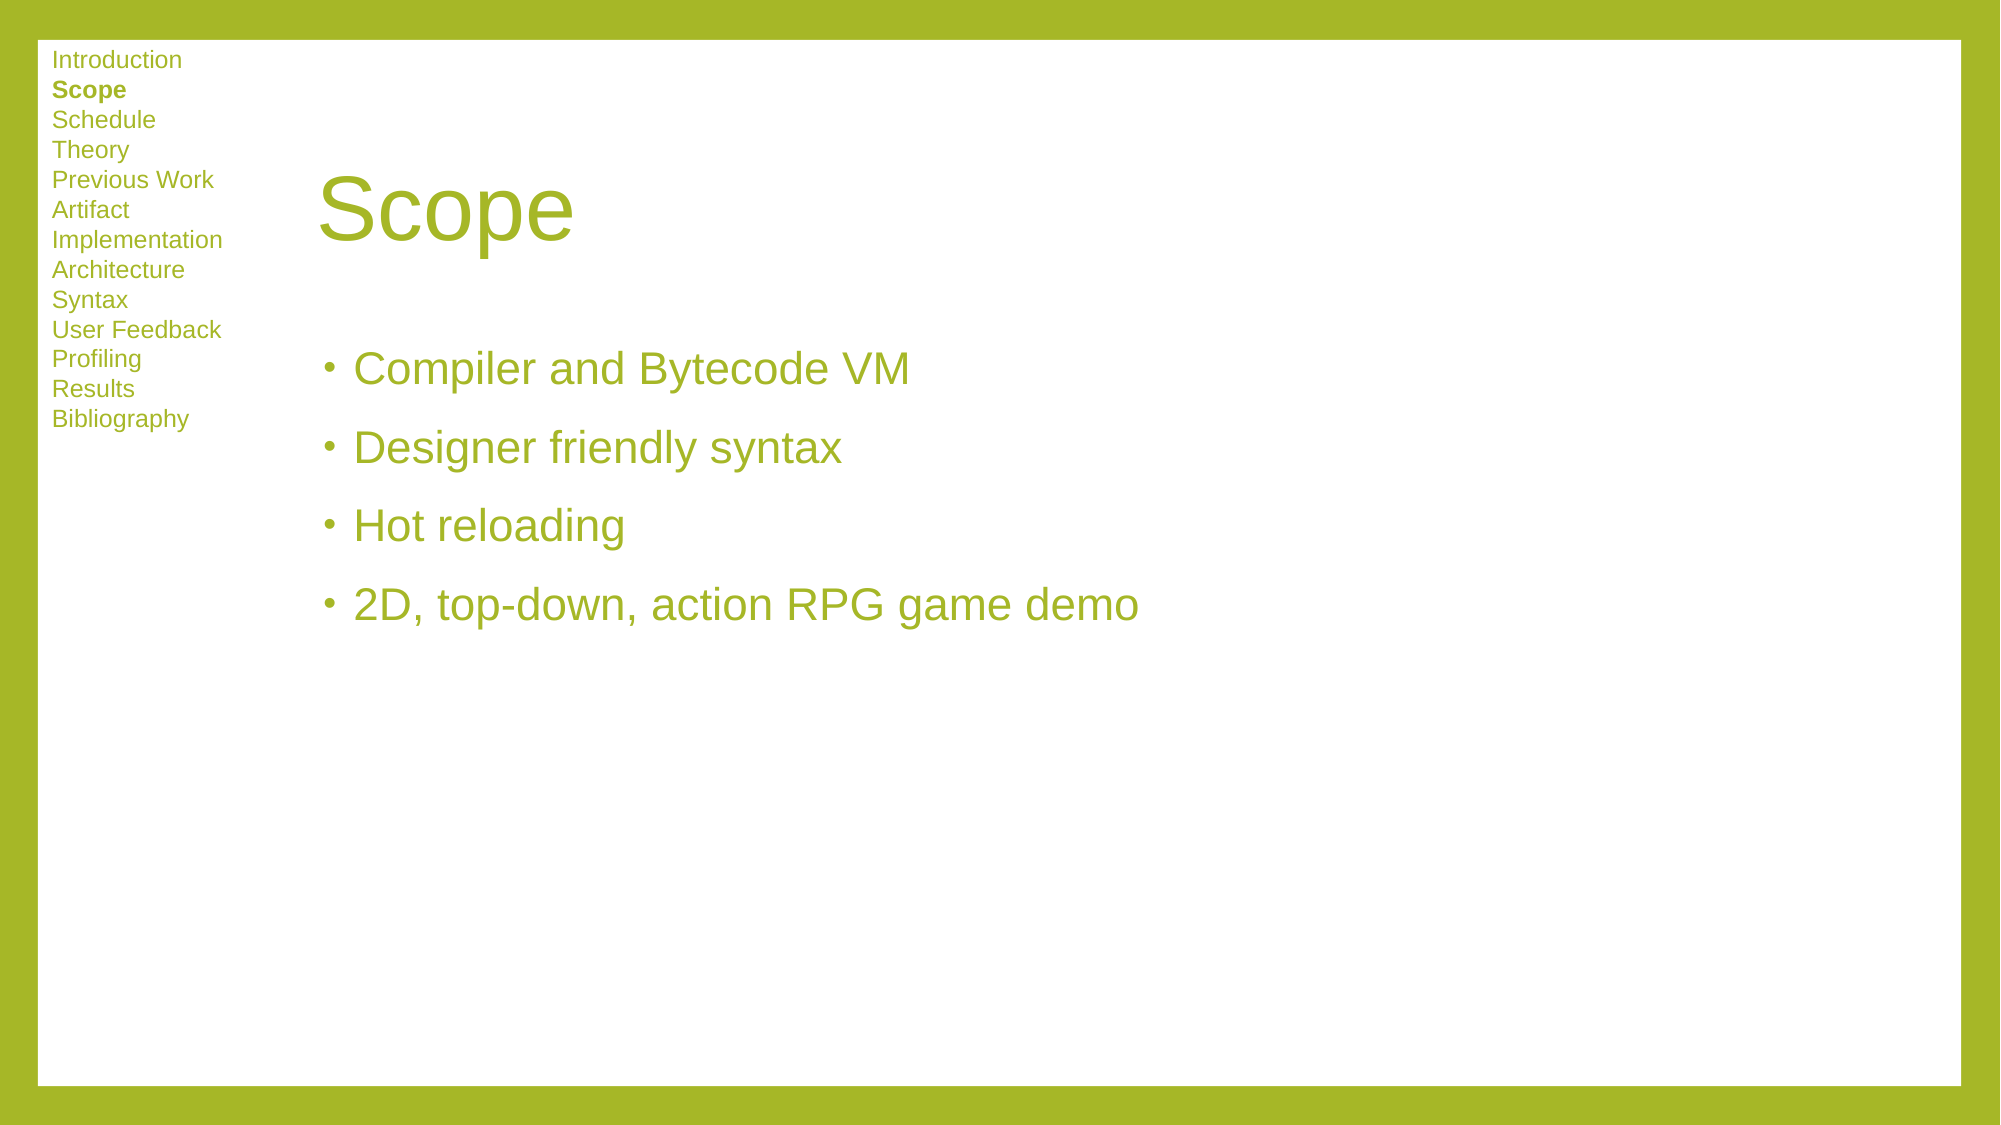

Introduction
Scope
Schedule
Theory
Previous Work
Artifact
Implementation
Architecture
Syntax
User Feedback
Profiling Results
Bibliography
# Scope
Compiler and Bytecode VM
Designer friendly syntax
Hot reloading
2D, top-down, action RPG game demo